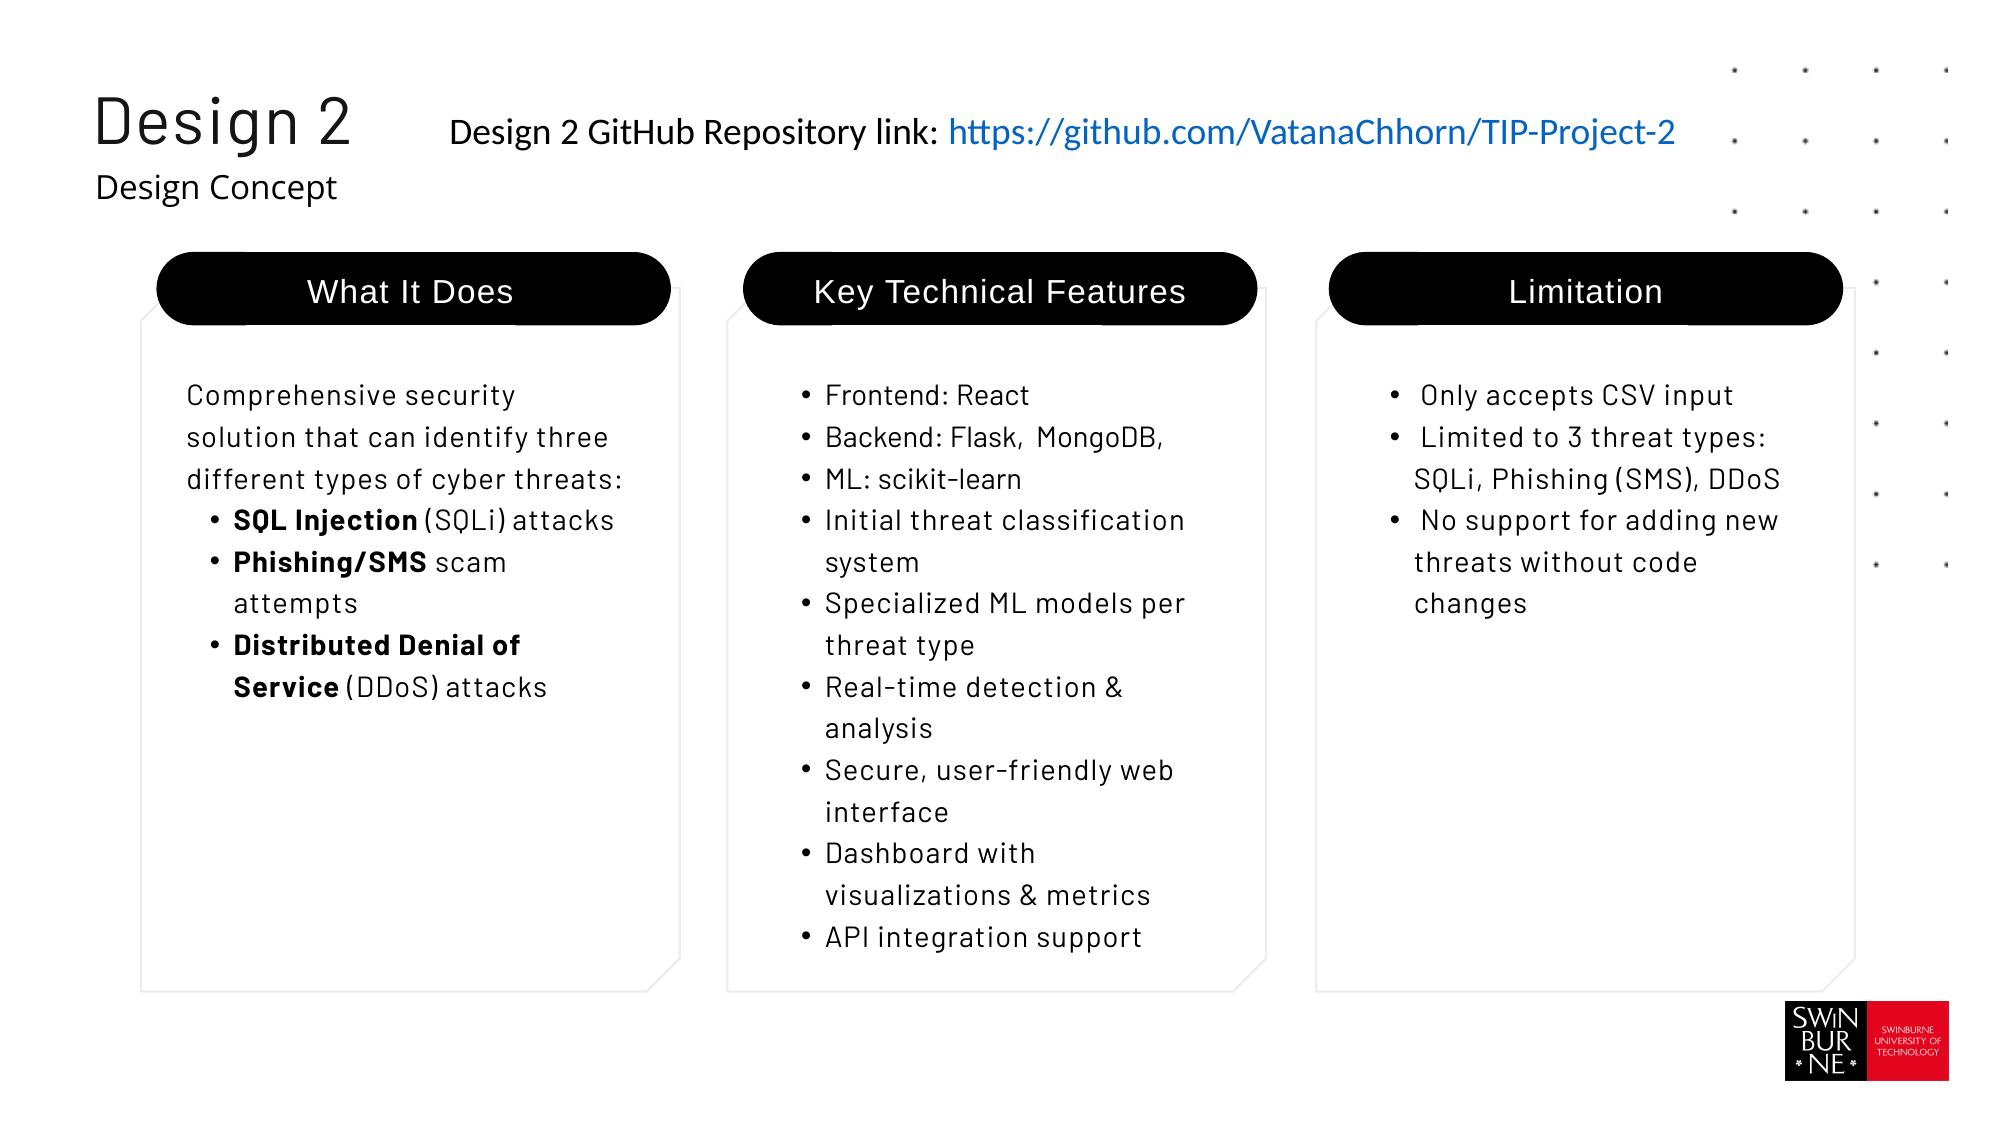

Design 2      Design 2 GitHub Repository link: https://github.com/VatanaChhorn/TIP-Project-2
Design Concept

What It Does
Key Technical Features
Limitation

Comprehensive security solution that can identify three different types of cyber threats:
SQL Injection (SQLi) attacks
Phishing/SMS scam attempts
Distributed Denial of Service (DDoS) attacks
Frontend: React
Backend: Flask,  MongoDB,
ML: scikit-learn
Initial threat classification system
Specialized ML models per threat type
Real-time detection & analysis
Secure, user-friendly web interface
Dashboard with visualizations & metrics
API integration support
 Only accepts CSV input
 Limited to 3 threat types: SQLi, Phishing (SMS), DDoS
 No support for adding new threats without code changes